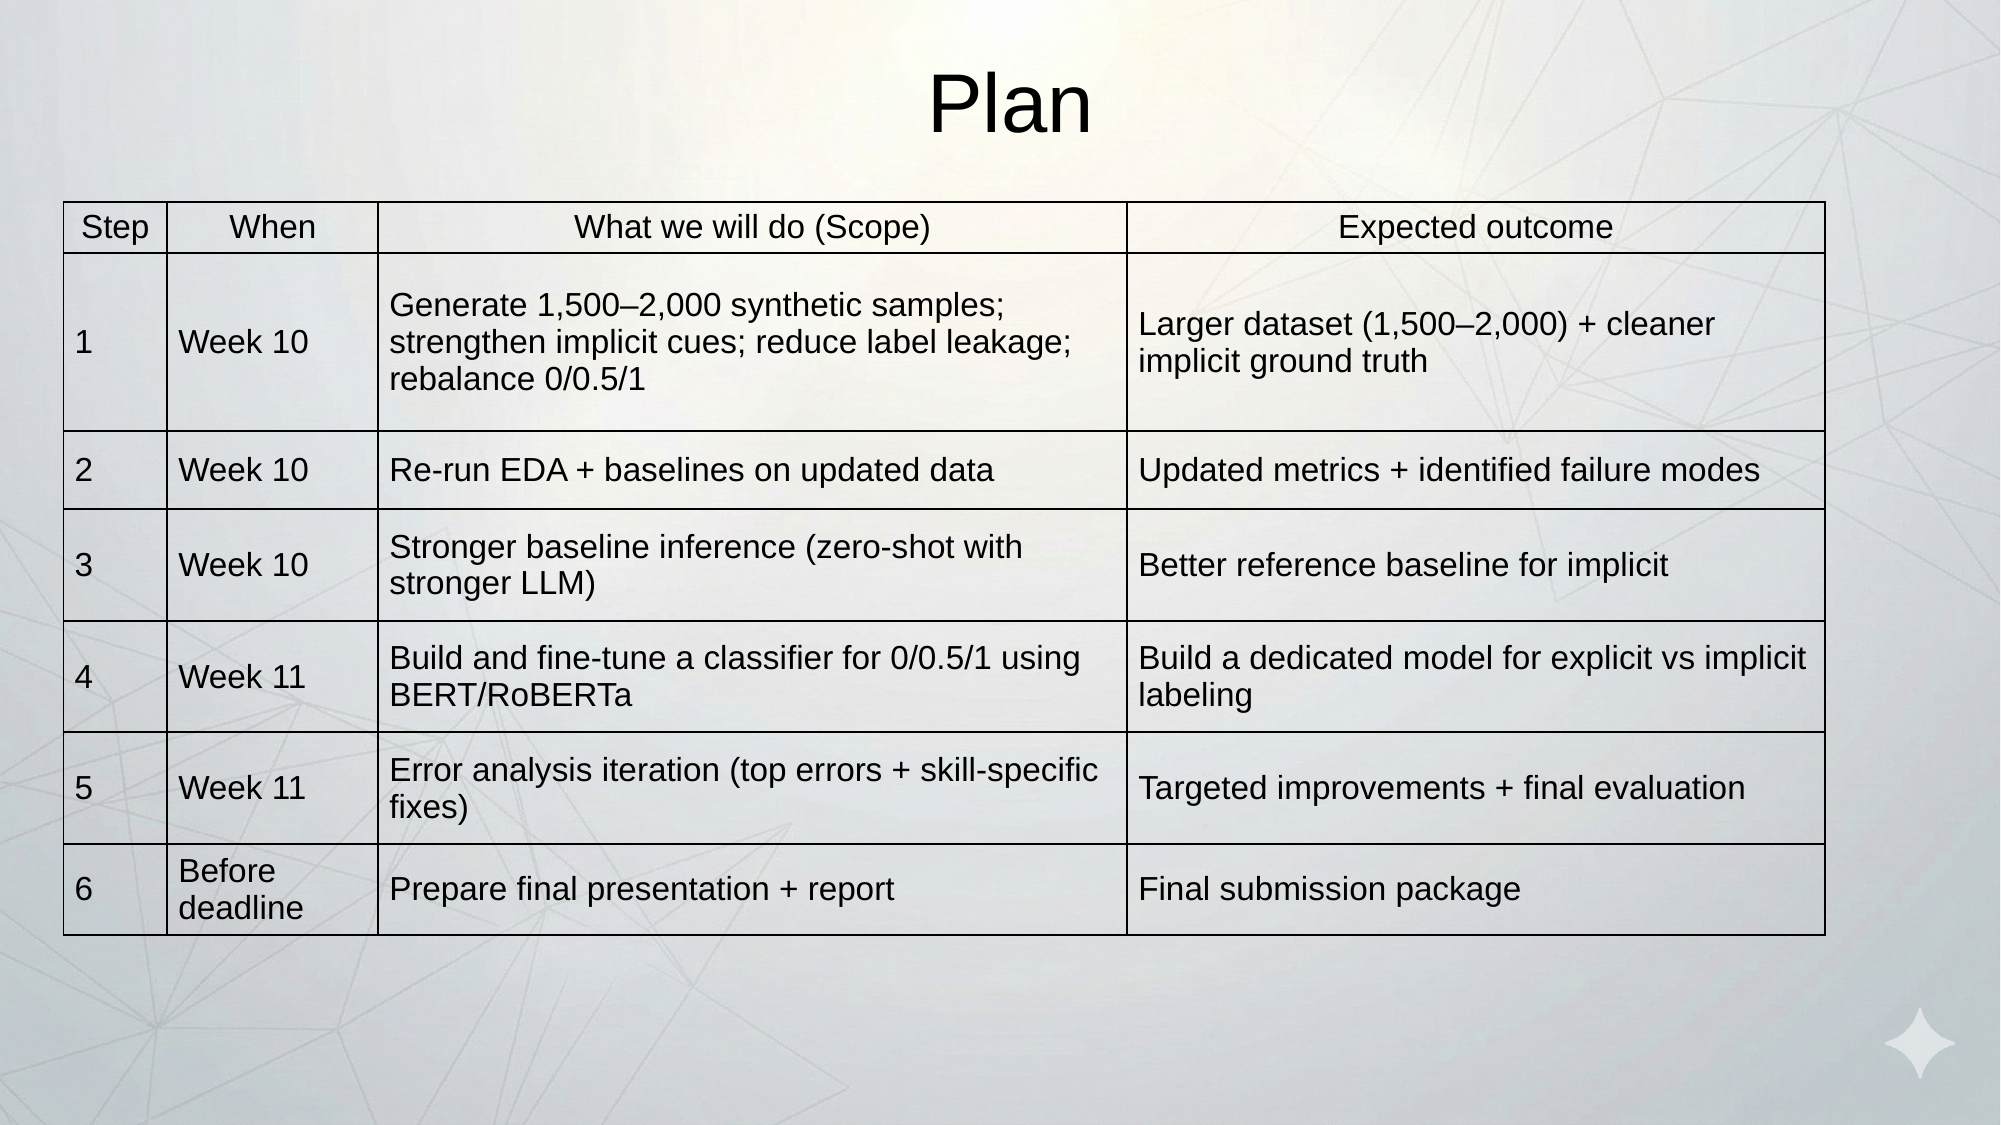

Plan
| Step | When | What we will do (Scope) | Expected outcome |
| --- | --- | --- | --- |
| 1 | Week 10 | Generate 1,500–2,000 synthetic samples; strengthen implicit cues; reduce label leakage; rebalance 0/0.5/1 | Larger dataset (1,500–2,000) + cleaner implicit ground truth |
| 2 | Week 10 | Re-run EDA + baselines on updated data | Updated metrics + identified failure modes |
| 3 | Week 10 | Stronger baseline inference (zero-shot with stronger LLM) | Better reference baseline for implicit |
| 4 | Week 11 | Build and fine-tune a classifier for 0/0.5/1 using BERT/RoBERTa | Build a dedicated model for explicit vs implicit labeling |
| 5 | Week 11 | Error analysis iteration (top errors + skill-specific fixes) | Targeted improvements + final evaluation |
| 6 | Before deadline | Prepare final presentation + report | Final submission package |